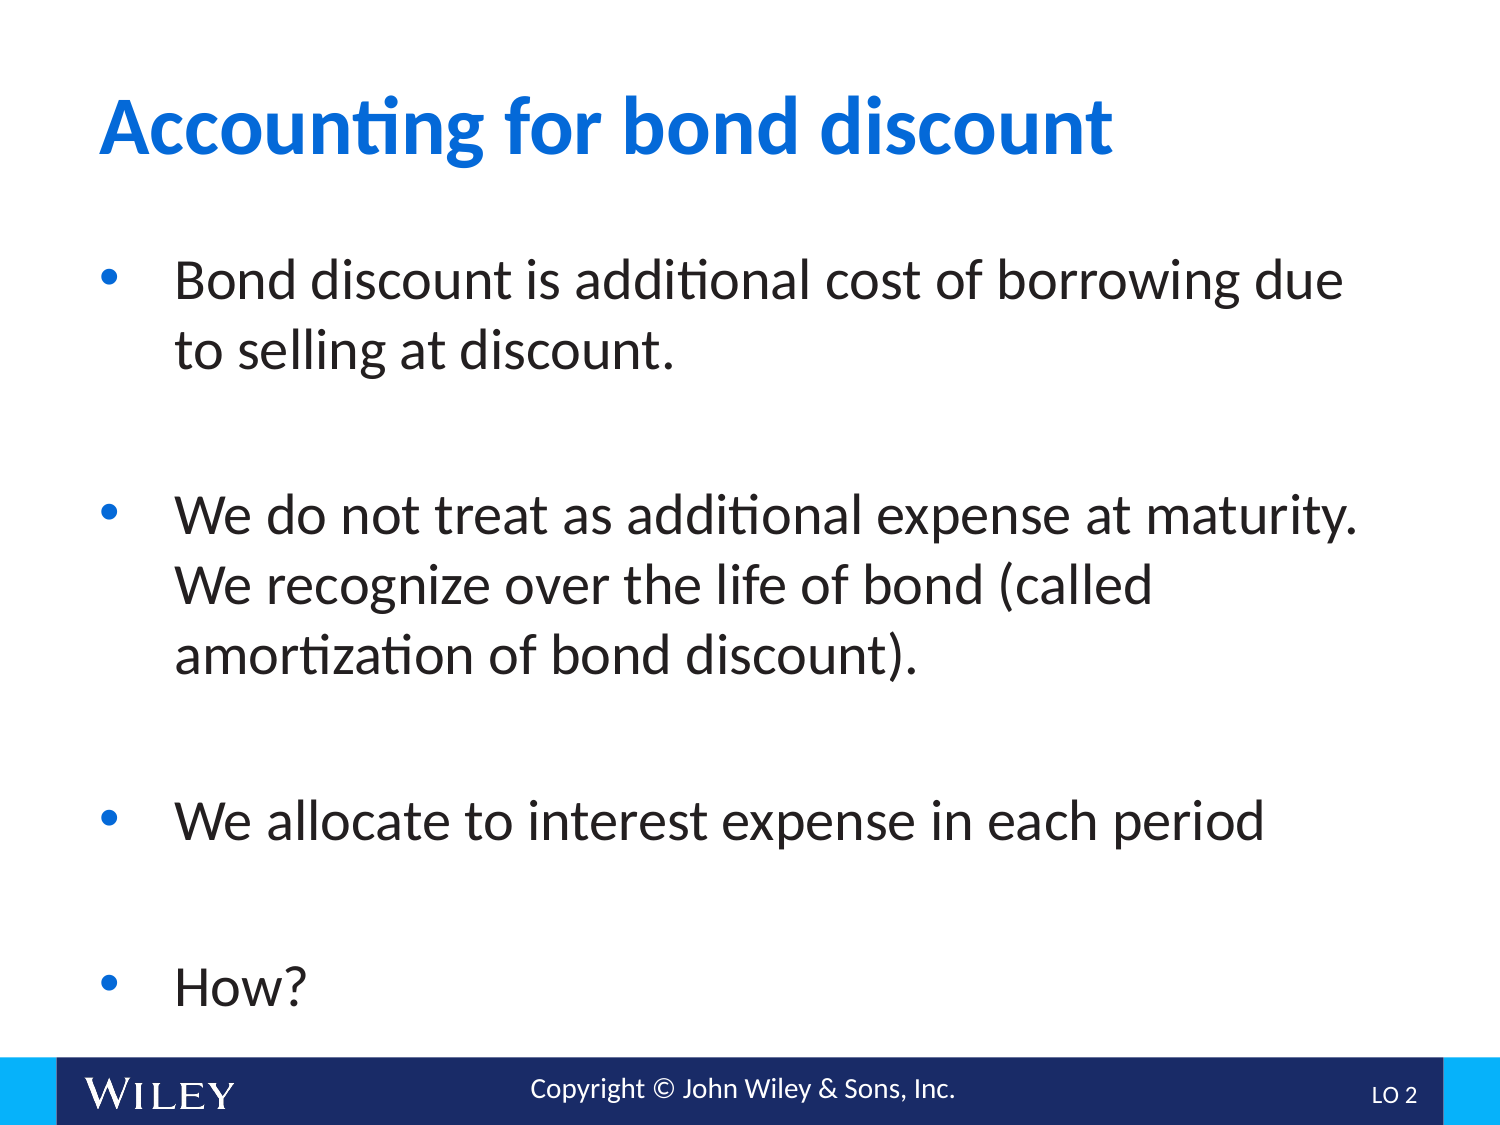

# Accounting for bond discount
Bond discount is additional cost of borrowing due to selling at discount.

We do not treat as additional expense at maturity. We recognize over the life of bond (called amortization of bond discount).

We allocate to interest expense in each period

How?
L O 2